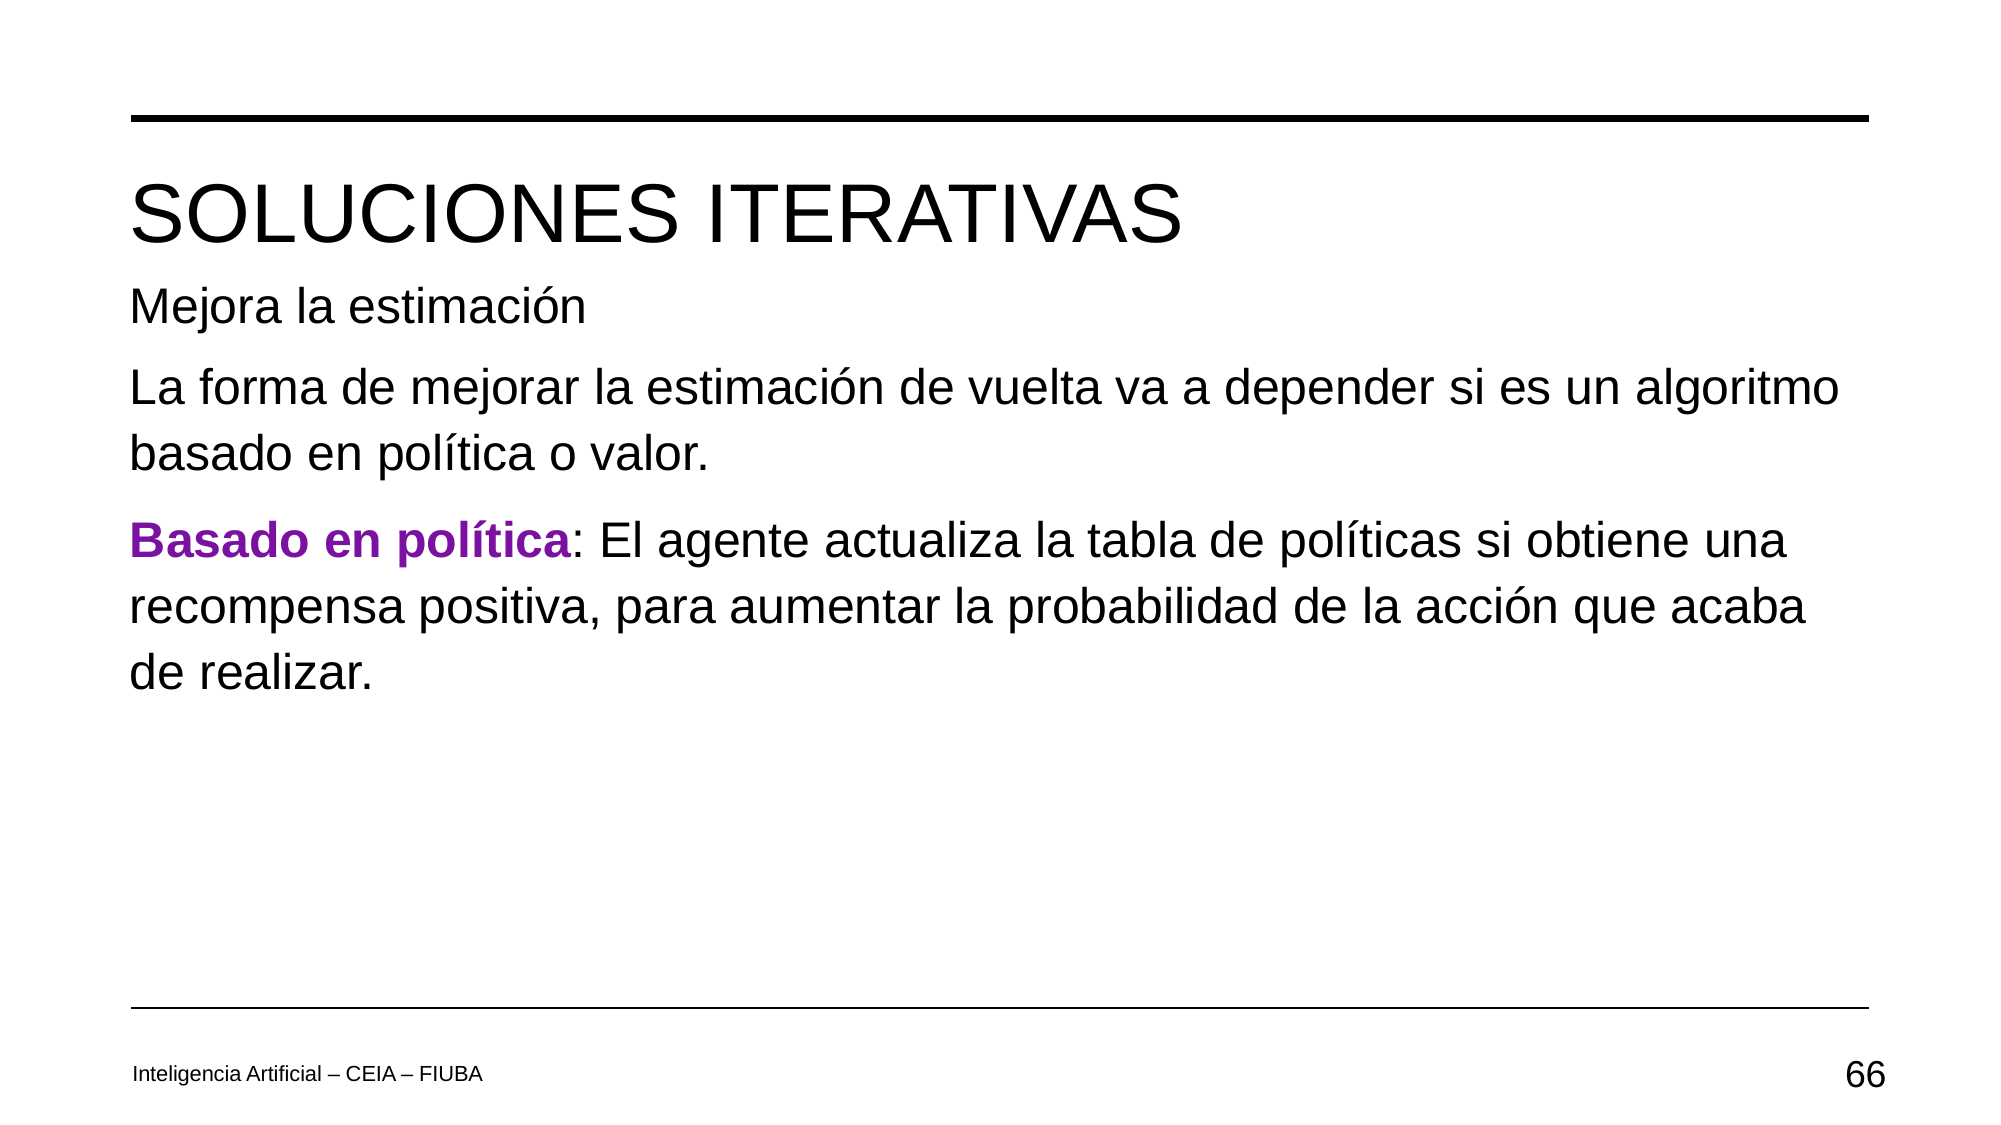

# Soluciones iterativas
Mejora la estimación
La forma de mejorar la estimación de vuelta va a depender si es un algoritmo basado en política o valor.
Basado en política: El agente actualiza la tabla de políticas si obtiene una recompensa positiva, para aumentar la probabilidad de la acción que acaba de realizar.

Inteligencia Artificial – CEIA – FIUBA
66
Image by vectorjuice